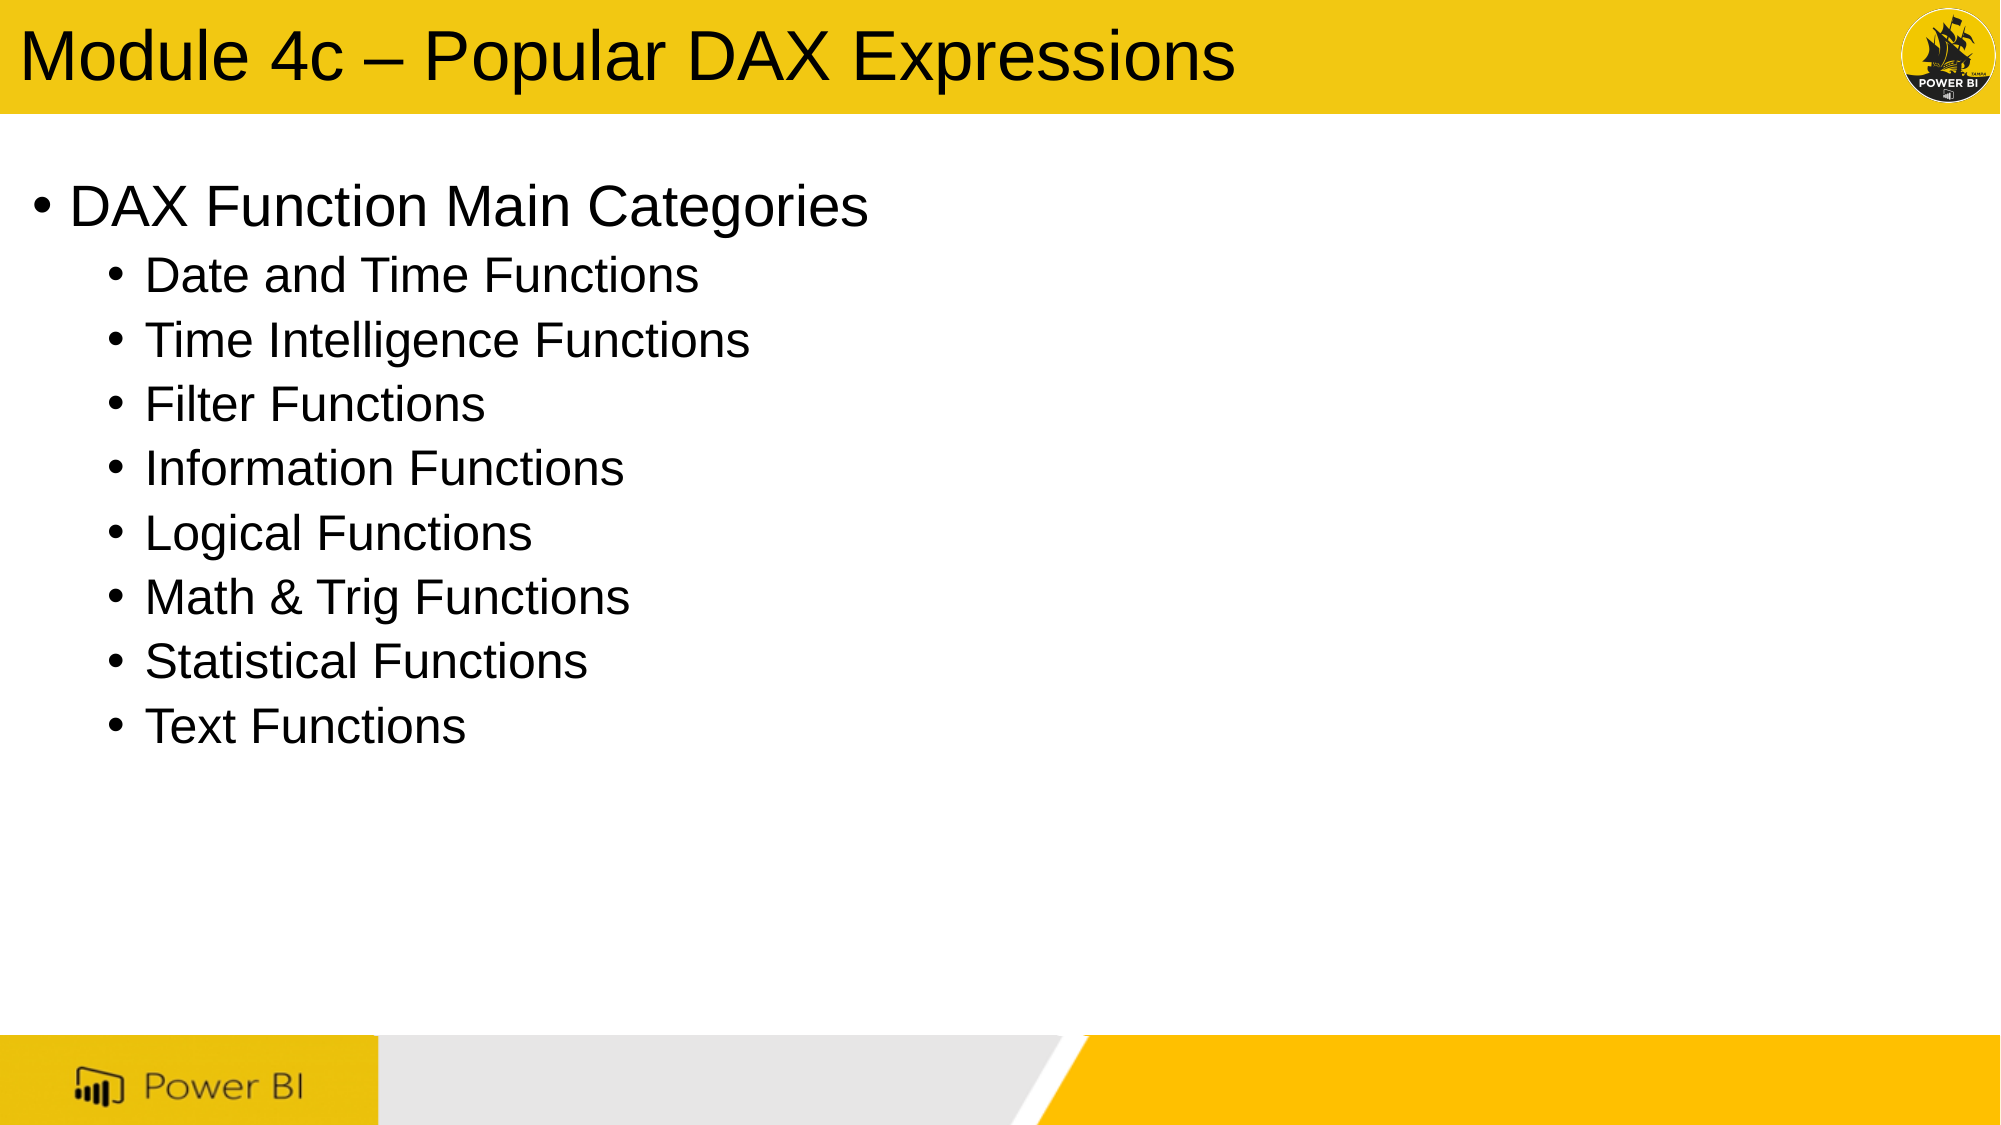

# Module 4c – Popular DAX Expressions
DAX Function Main Categories
Date and Time Functions
Time Intelligence Functions
Filter Functions
Information Functions
Logical Functions
Math & Trig Functions
Statistical Functions
Text Functions